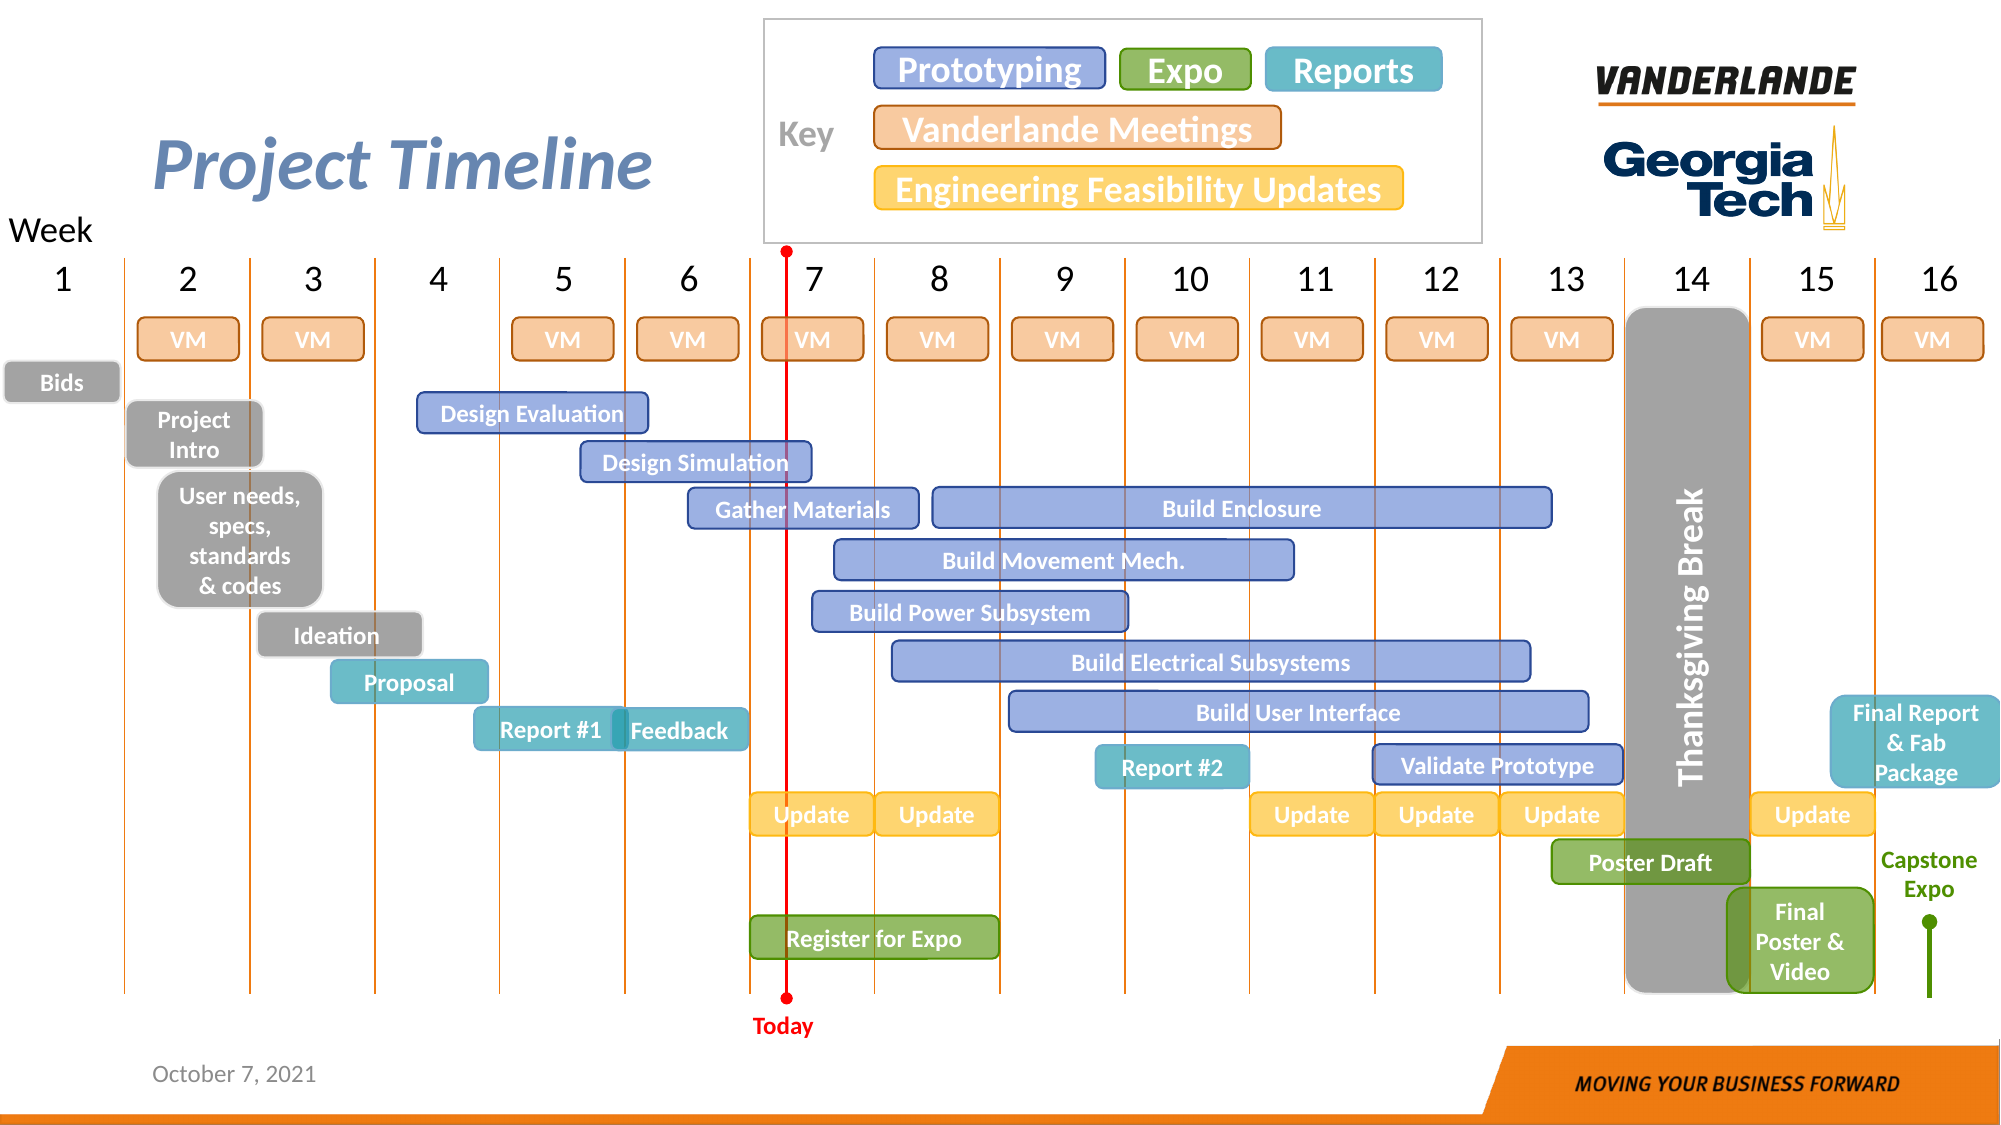

Key
Reports
Prototyping
Expo
Vanderlande Meetings
Engineering Feasibility Updates
# Project Timeline
Week
1
2
3
4
5
6
7
8
9
10
11
12
13
14
15
16
Today
VM
VM
VM
VM
VM
VM
VM
VM
VM
VM
VM
VM
VM
Bids
Design Evaluation
Project Intro
Design Simulation
User needs, specs, standards & codes
Build Enclosure
Gather Materials
Build Movement Mech.
   Thanksgiving Break
Build Power Subsystem
Ideation
Build Electrical Subsystems
Proposal
Build User Interface
Final Report & Fab Package
Report #1
Feedback
Validate Prototype
Report #2
Update
Update
Update
Update
Update
Update
Capstone Expo
Poster Draft
Final Poster & Video
Register for Expo
October 7, 2021